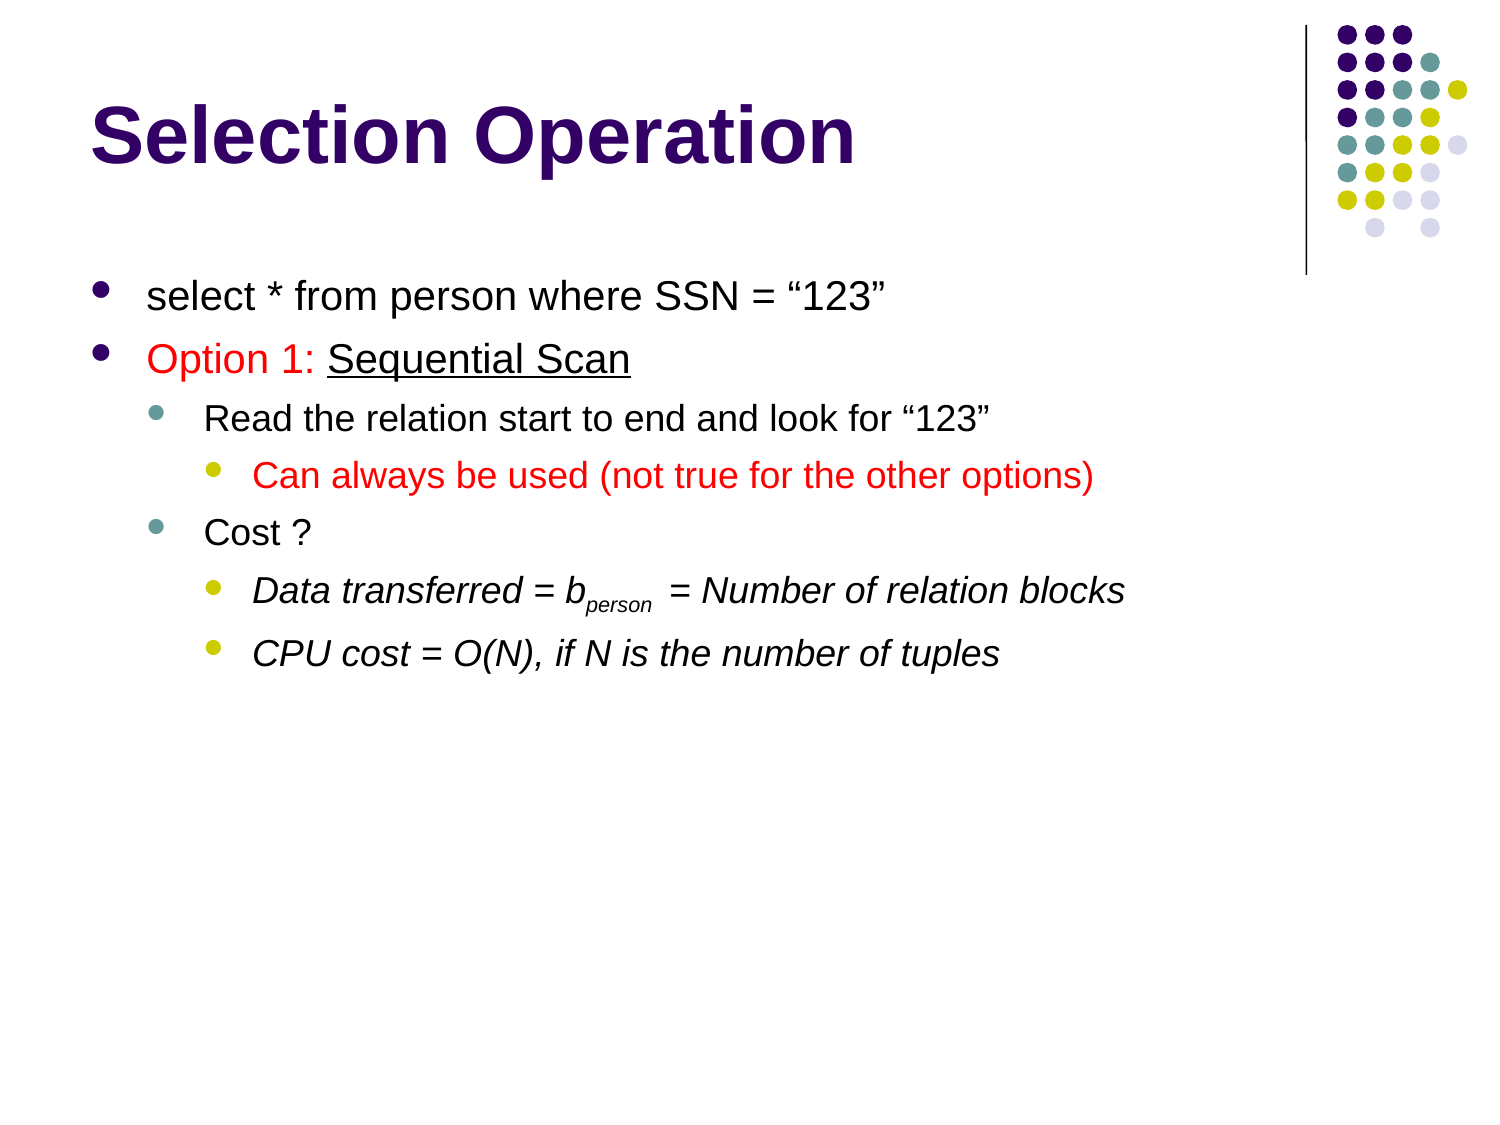

# Selection Operation
select * from person where SSN = “123”
Option 1: Sequential Scan
Read the relation start to end and look for “123”
Can always be used (not true for the other options)
Cost ?
Data transferred = bperson  = Number of relation blocks
CPU cost = O(N), if N is the number of tuples